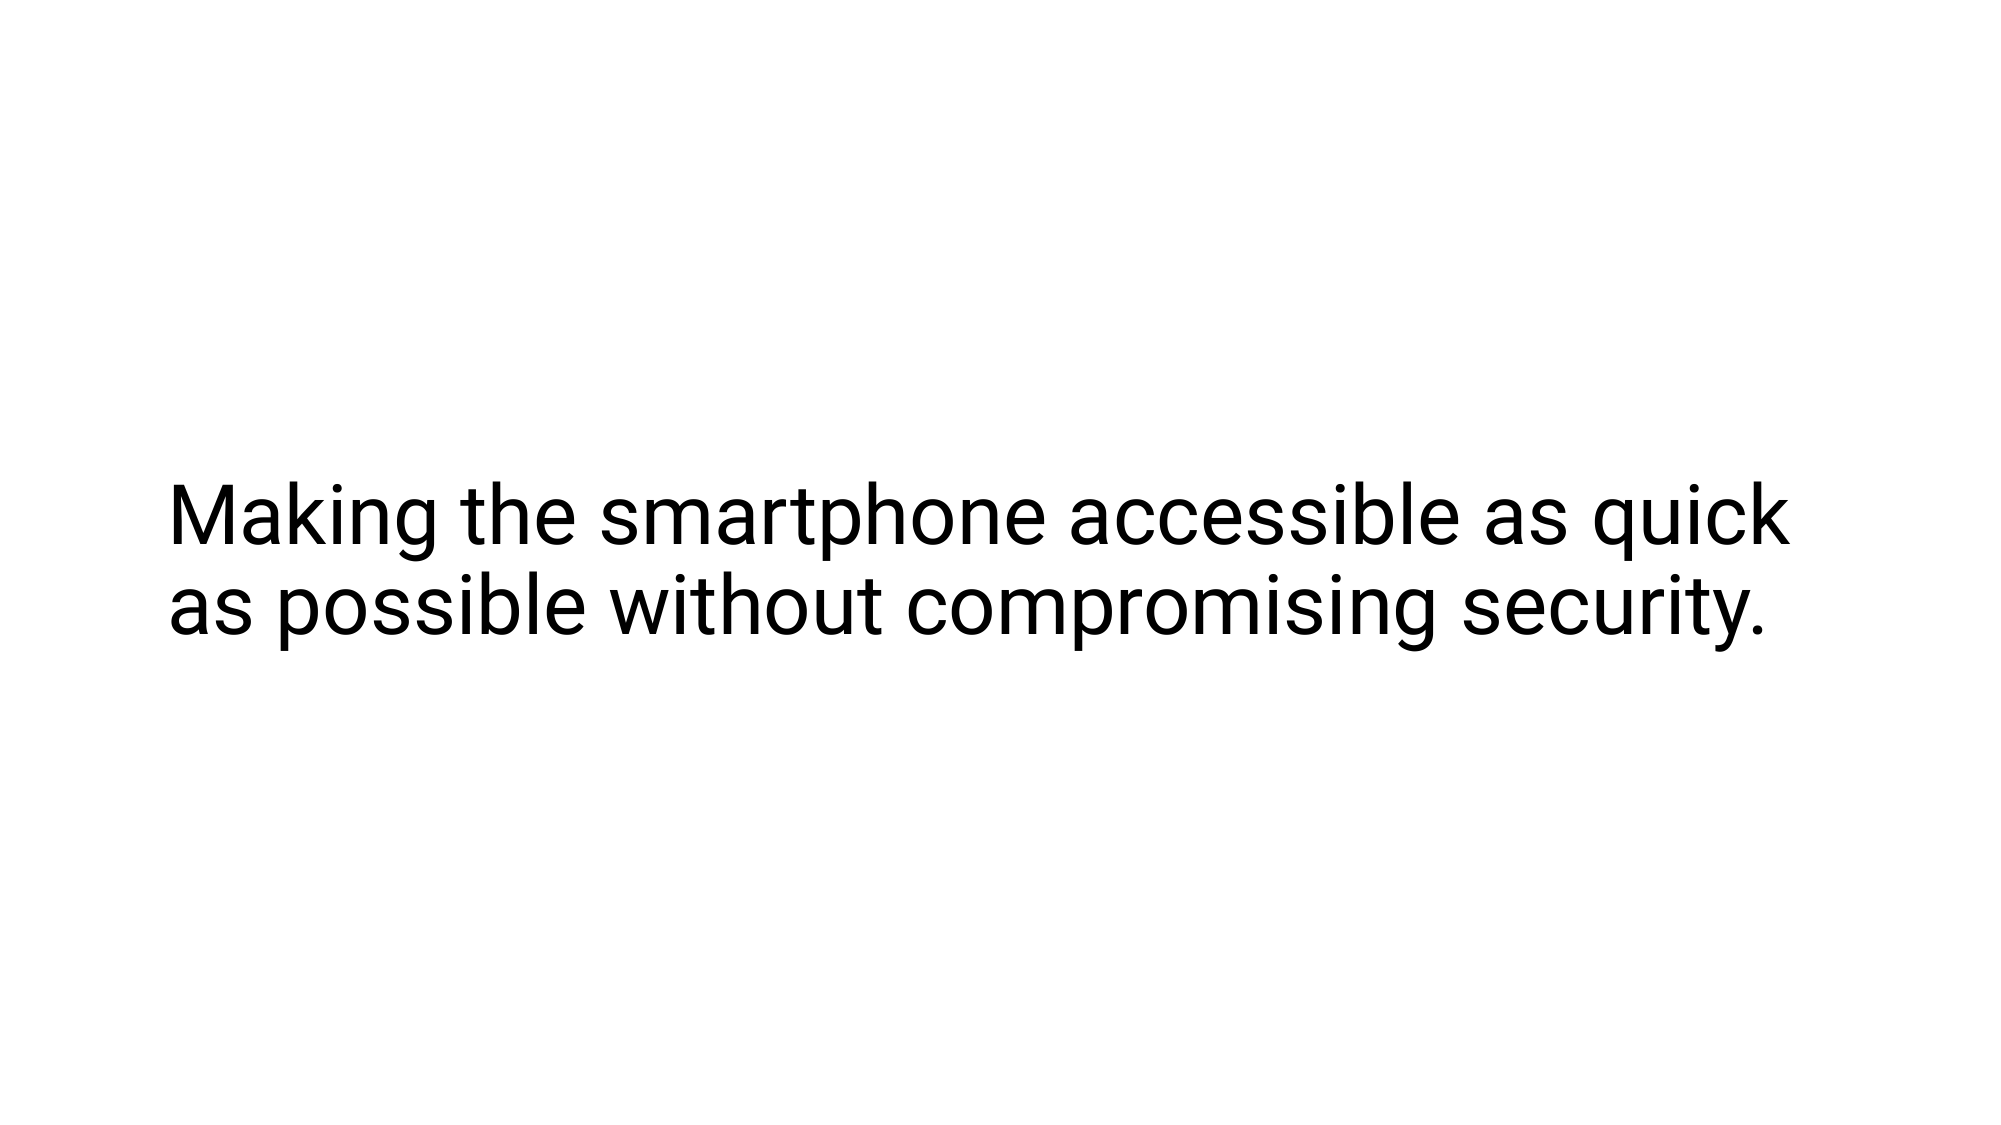

Making the smartphone accessible as quick as possible without compromising security.